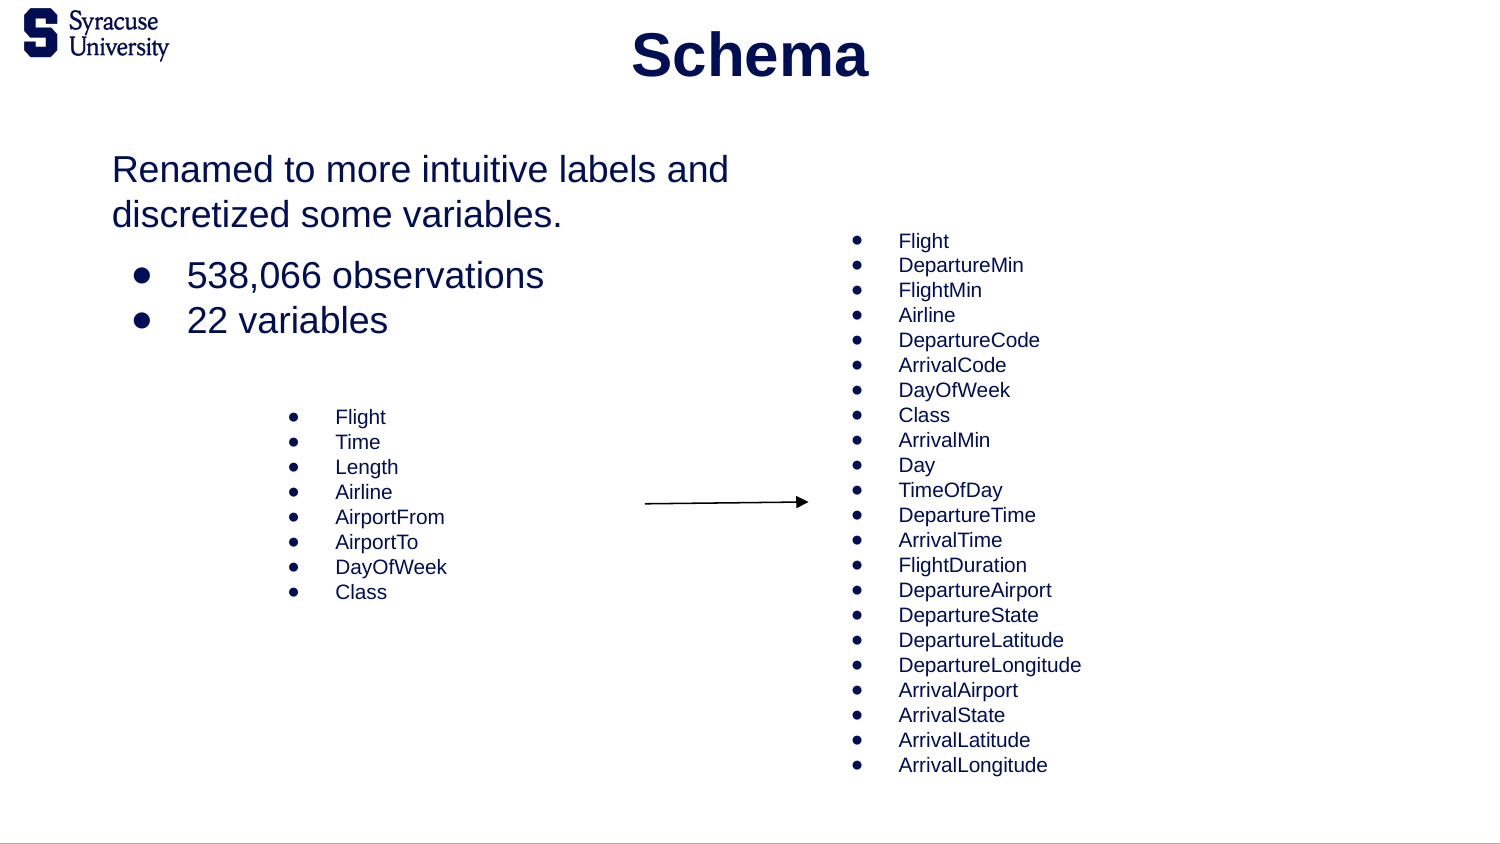

Schema
Renamed to more intuitive labels and discretized some variables.
Flight
DepartureMin
FlightMin
Airline
DepartureCode
ArrivalCode
DayOfWeek
Class
ArrivalMin
Day
TimeOfDay
DepartureTime
ArrivalTime
FlightDuration
DepartureAirport
DepartureState
DepartureLatitude
DepartureLongitude
ArrivalAirport
ArrivalState
ArrivalLatitude
ArrivalLongitude
538,066 observations
22 variables
Flight
Time
Length
Airline
AirportFrom
AirportTo
DayOfWeek
Class